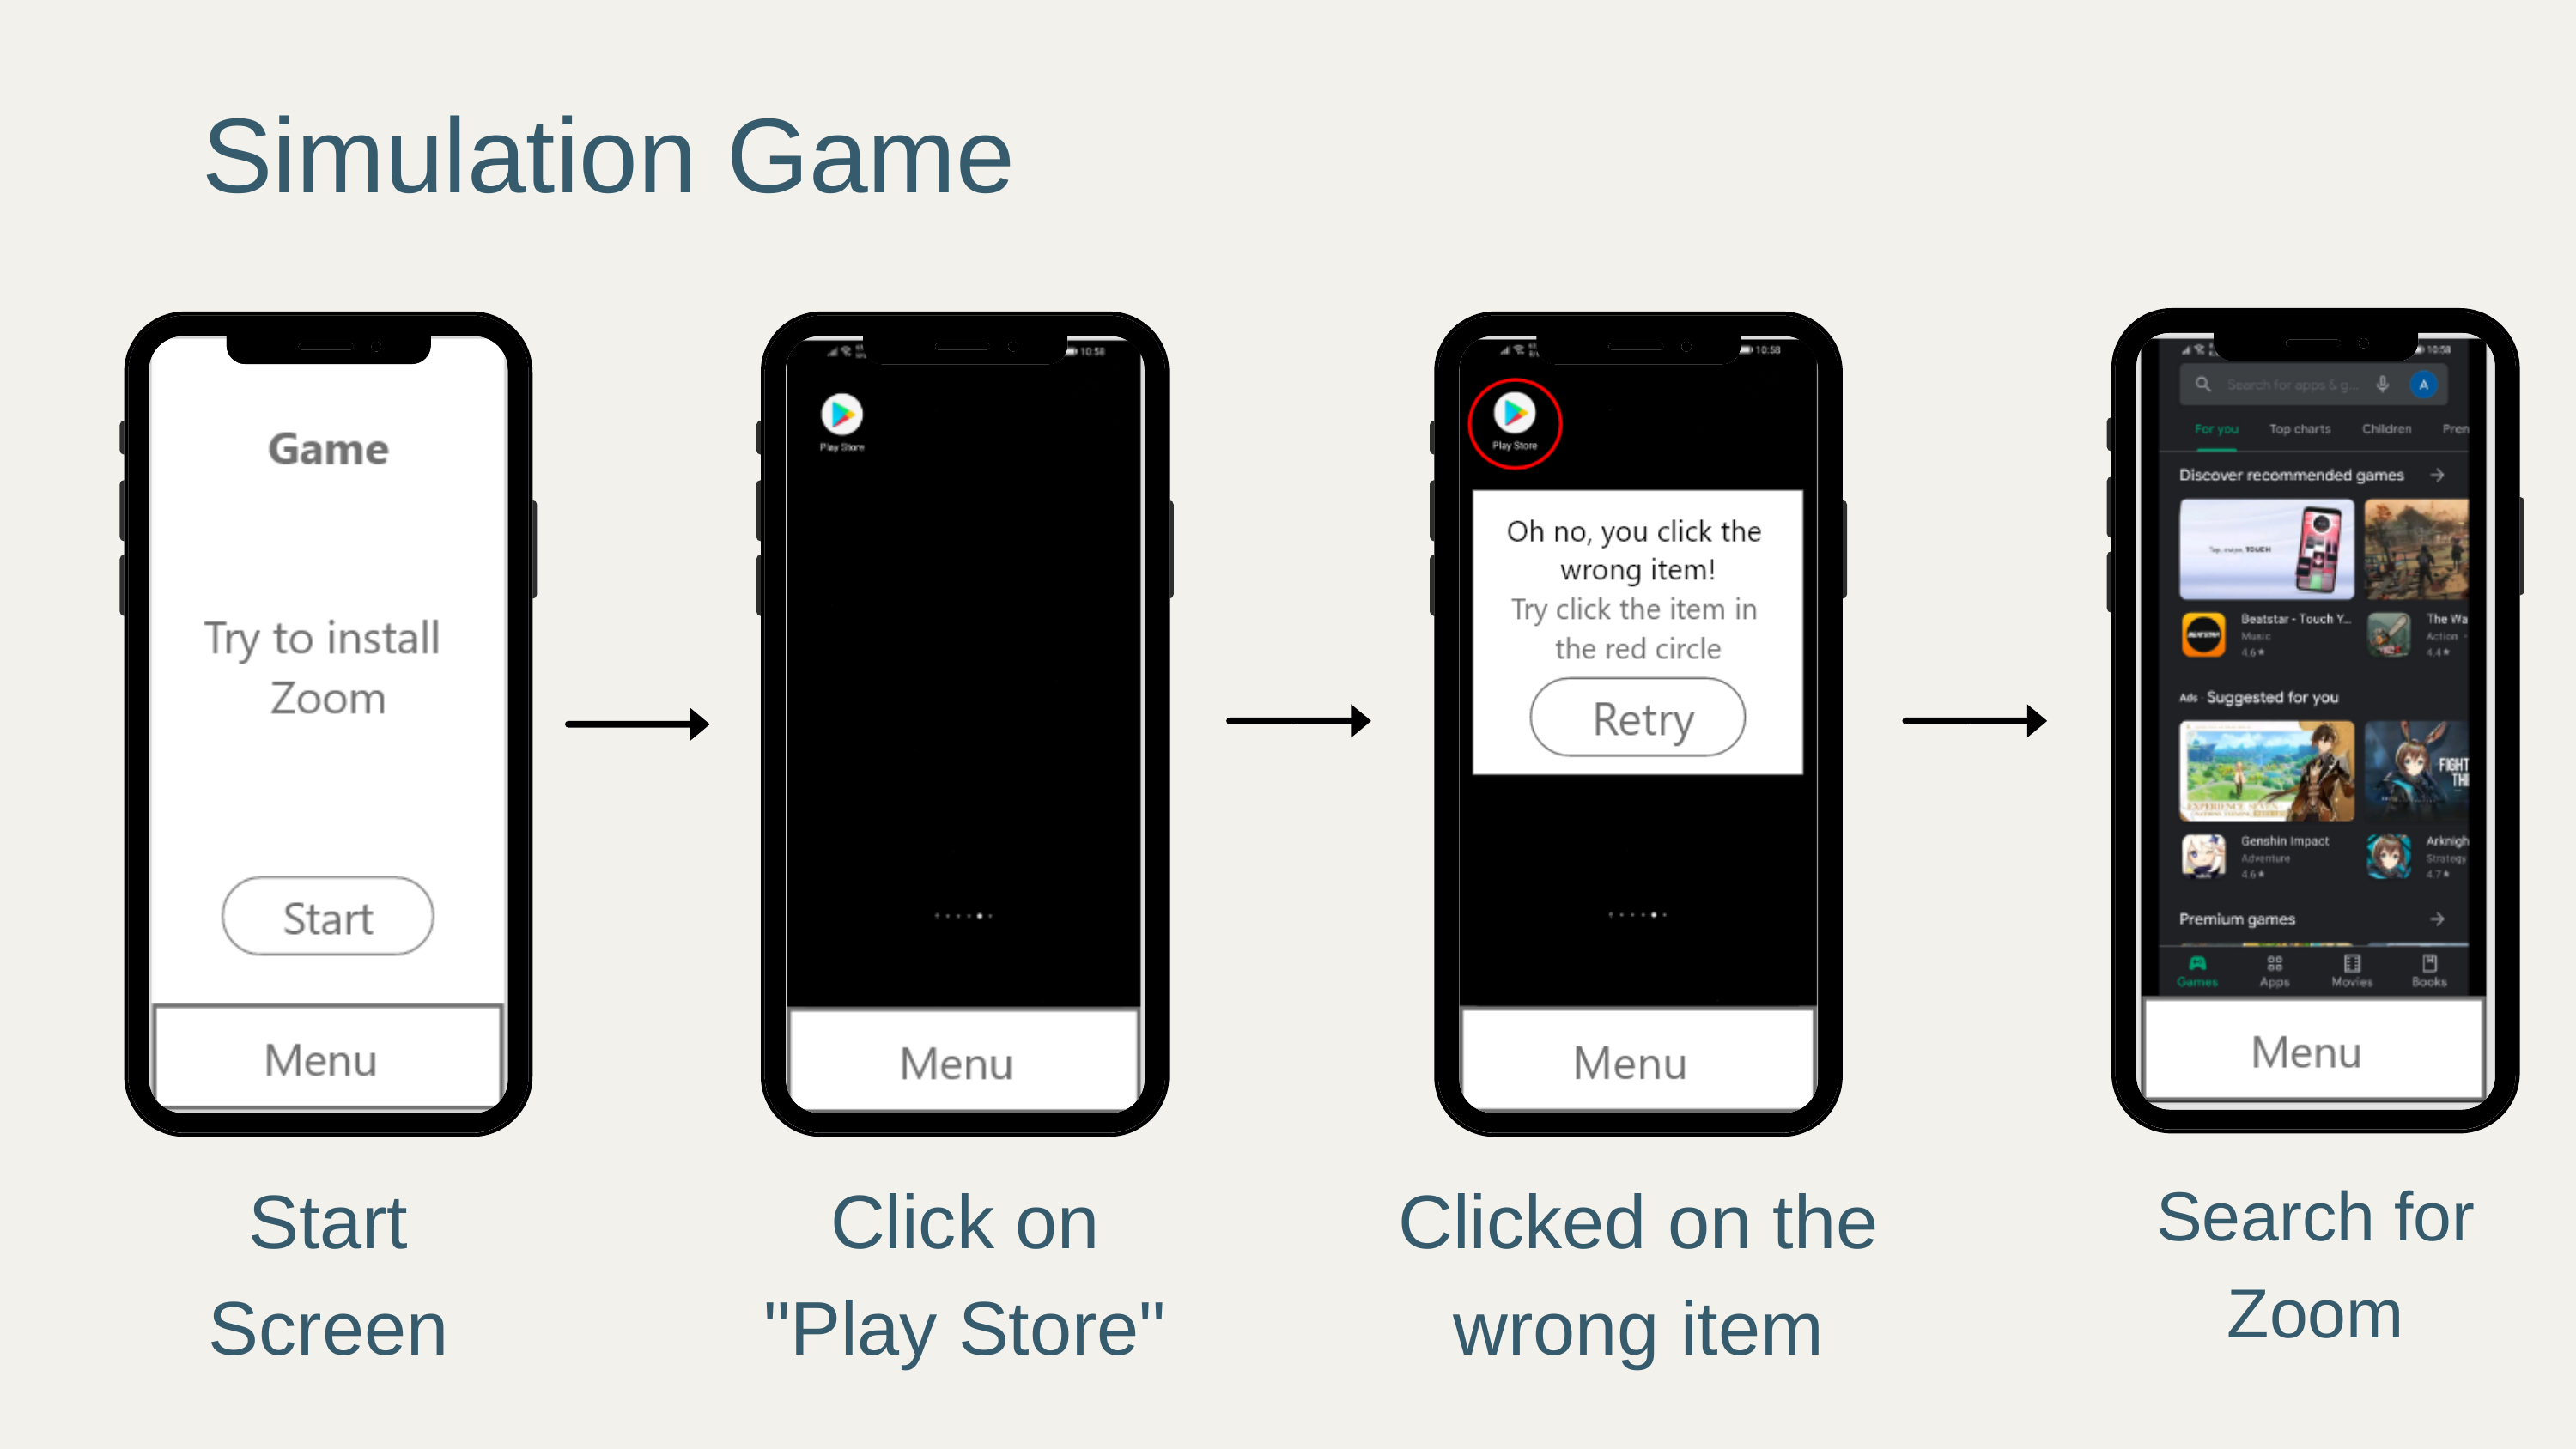

Simulation Game

Start Screen
Click on "Play Store"
Clicked on the wrong item
Search for Zoom